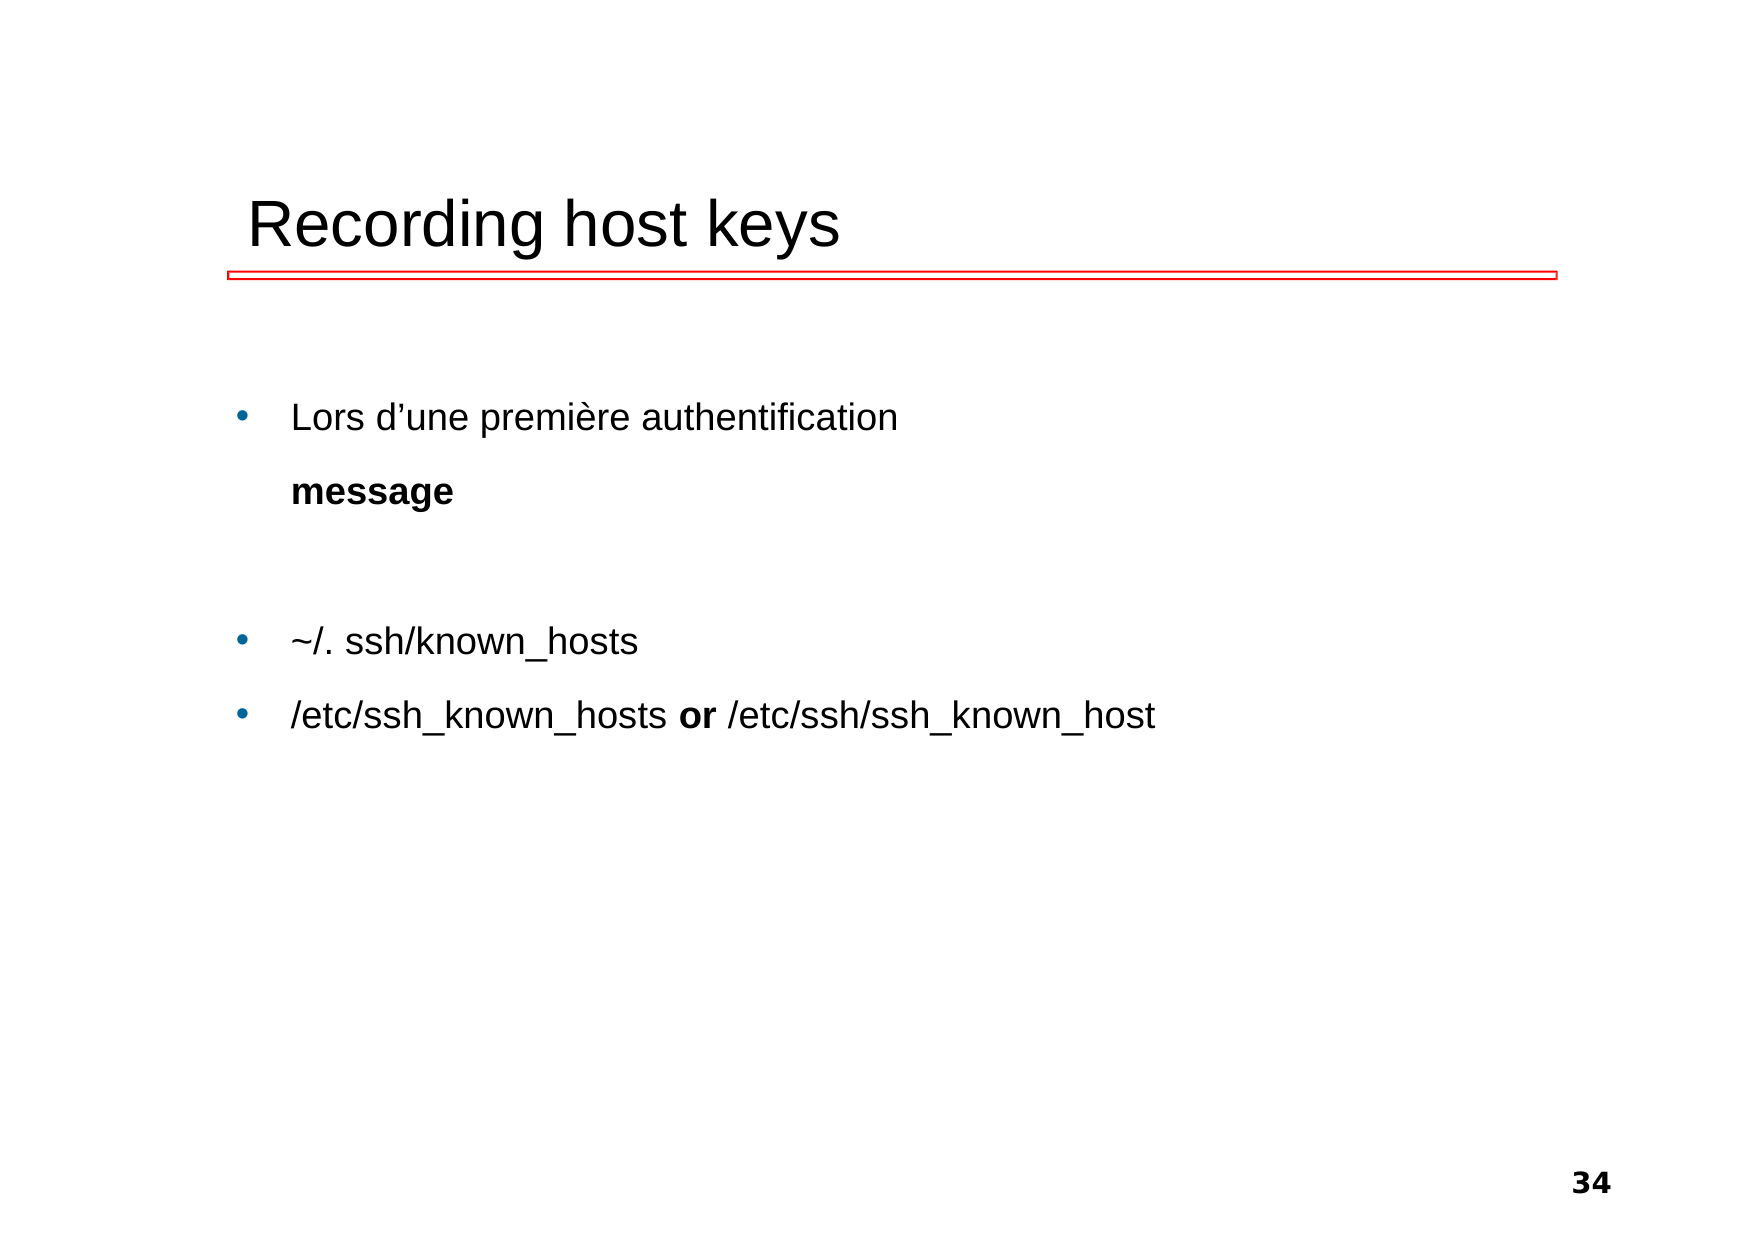

# Recording host keys
Lors d’une première authentification
message

~/. ssh/known_hosts
/etc/ssh_known_hosts or /etc/ssh/ssh_known_host

34